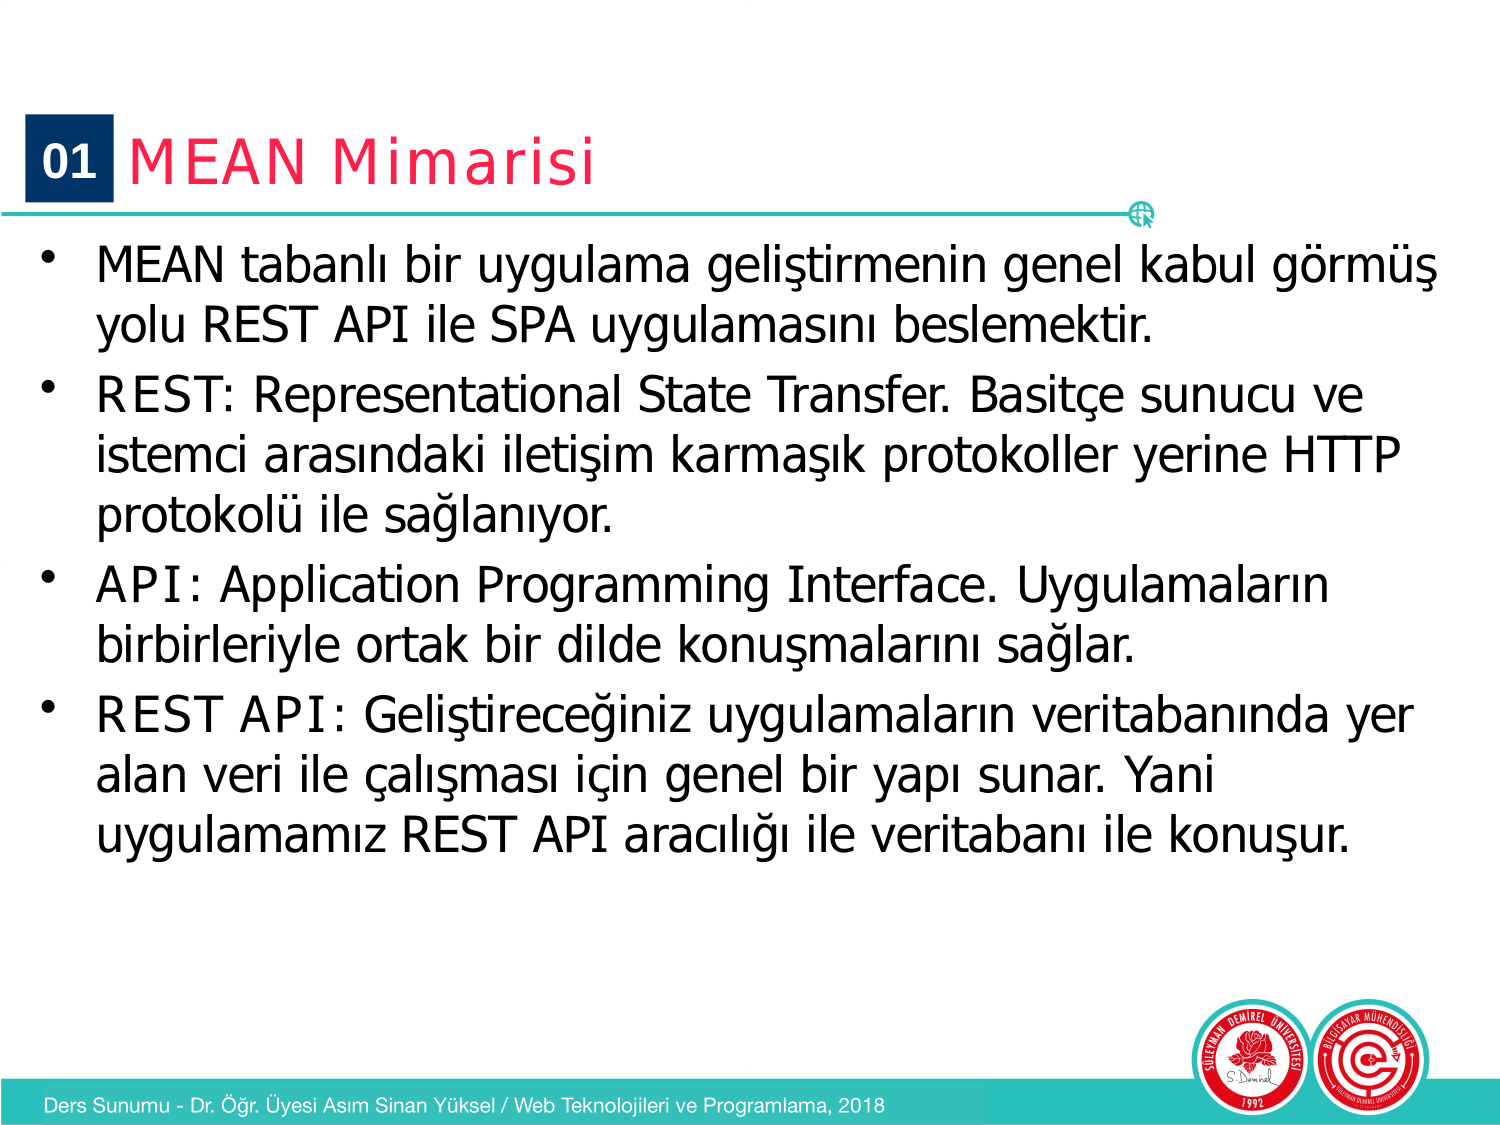

01
# MEAN Mimarisi
MEAN tabanlı bir uygulama geliştirmenin genel kabul görmüş yolu REST API ile SPA uygulamasını beslemektir.
REST: Representational State Transfer. Basitçe sunucu ve istemci arasındaki iletişim karmaşık protokoller yerine HTTP protokolü ile sağlanıyor.
API: Application Programming Interface. Uygulamaların birbirleriyle ortak bir dilde konuşmalarını sağlar.
REST API: Geliştireceğiniz uygulamaların veritabanında yer alan veri ile çalışması için genel bir yapı sunar. Yani uygulamamız REST API aracılığı ile veritabanı ile konuşur.